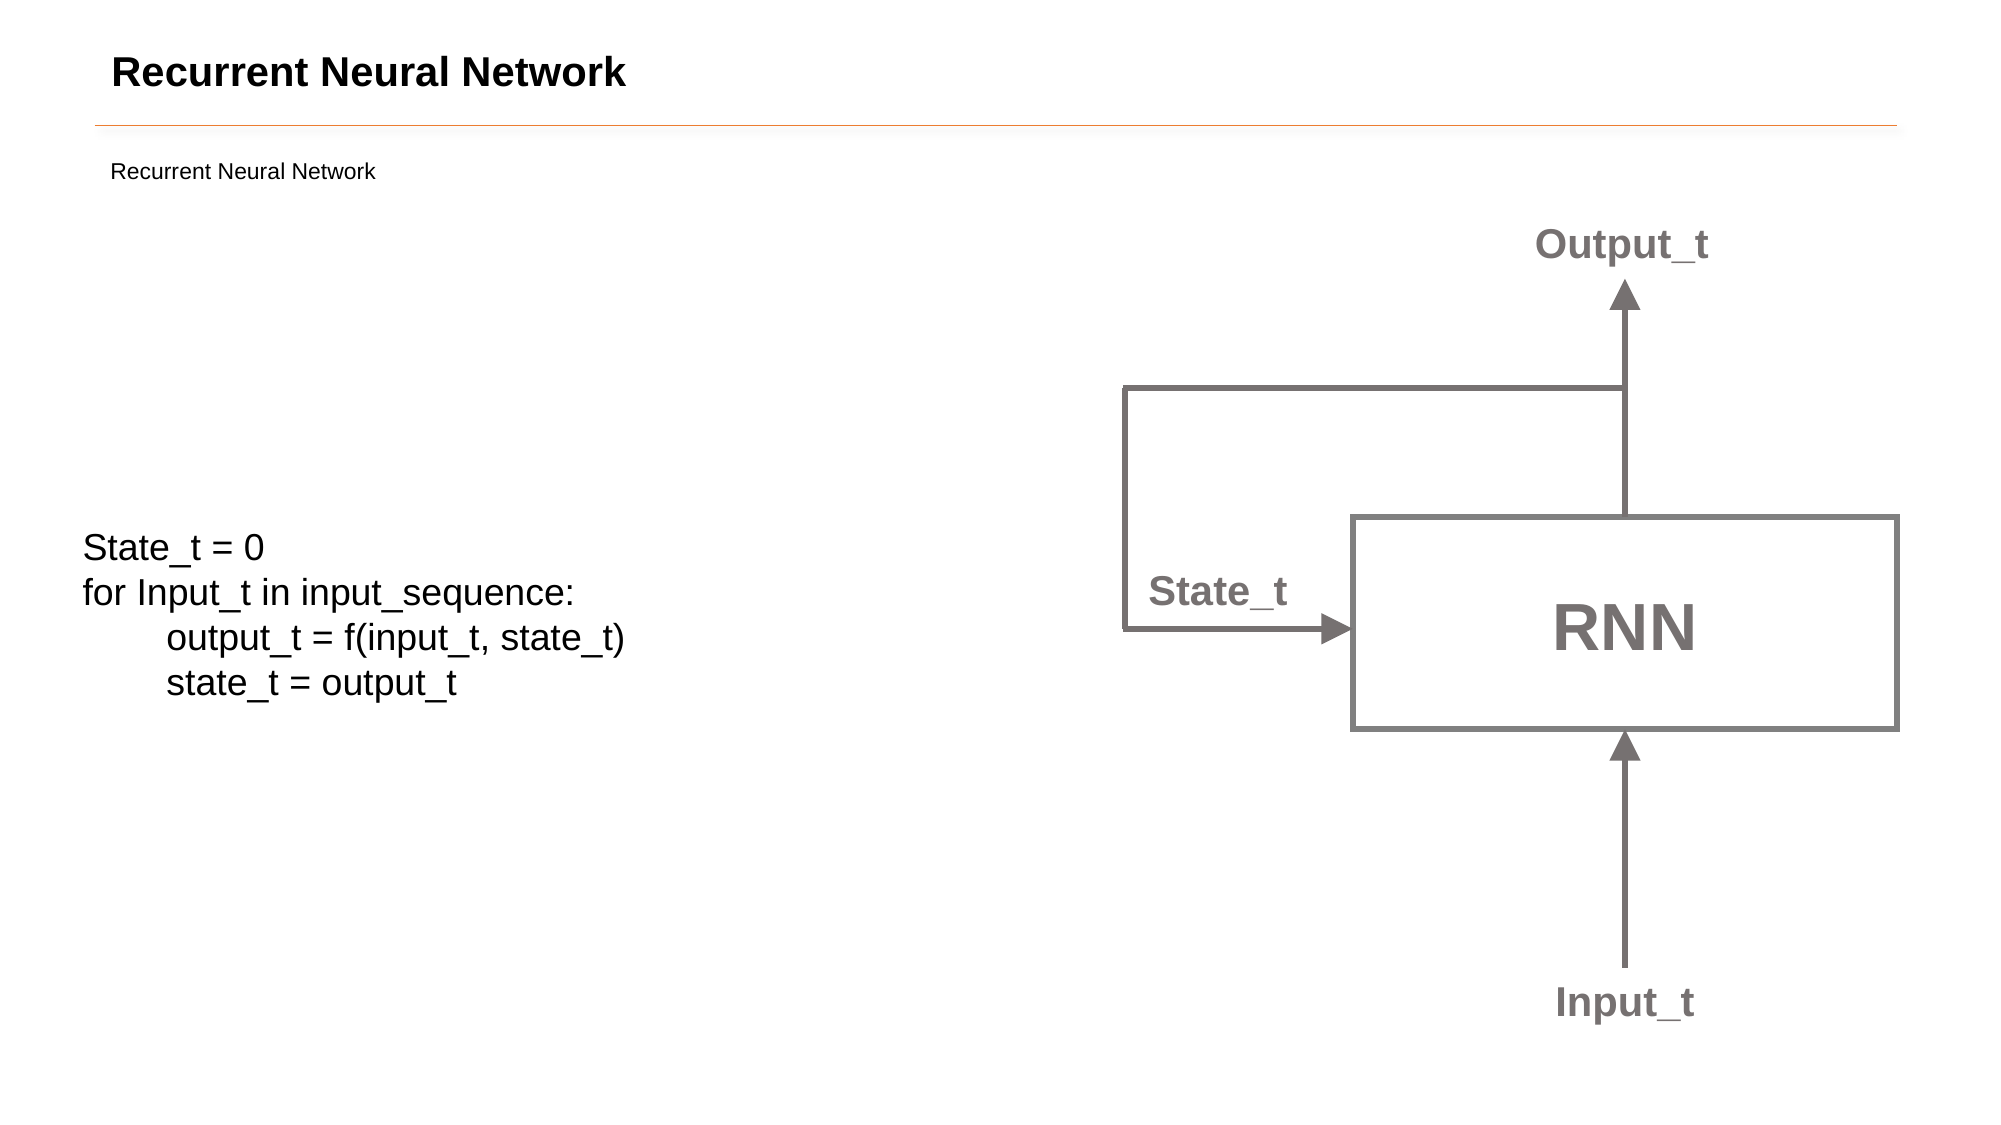

Recurrent Neural Network
Recurrent Neural Network
Output_t

State_t = 0
for Input_t in input_sequence:
        output_t = f(input_t, state_t)
        state_t = output_t
RNN
State_t
Input_t